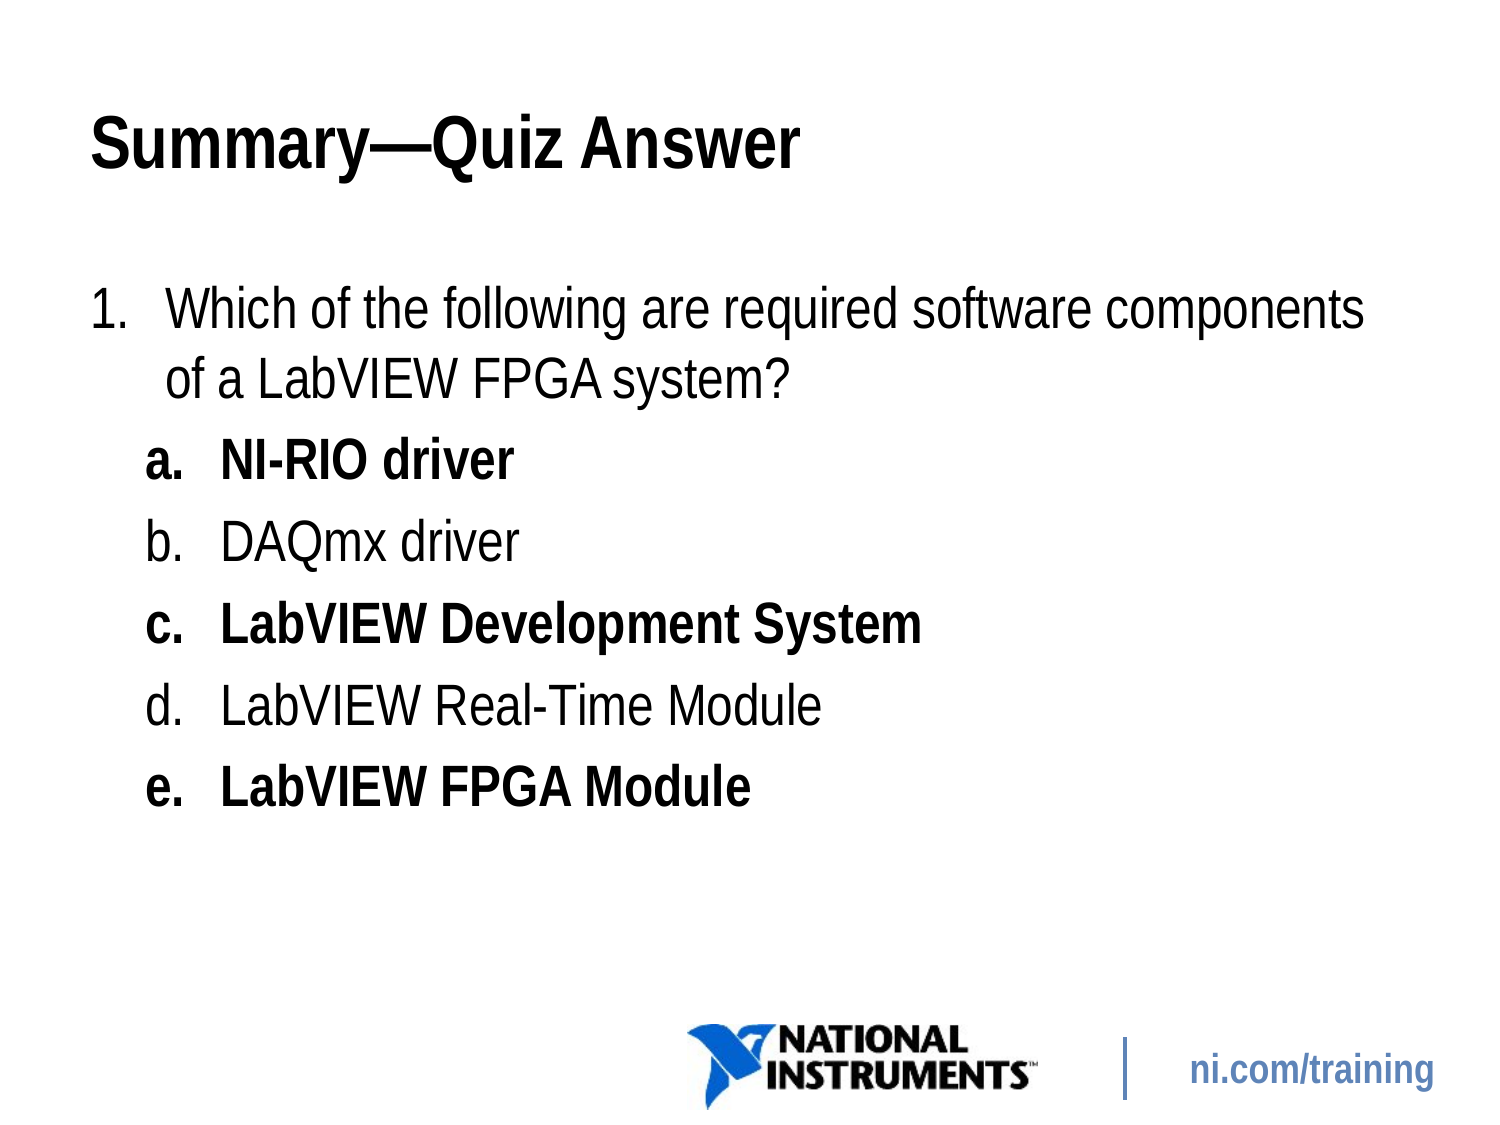

# Summary—Quiz Answer
Which of the following are required software components of a LabVIEW FPGA system?
NI-RIO driver
DAQmx driver
LabVIEW Development System
LabVIEW Real-Time Module
LabVIEW FPGA Module